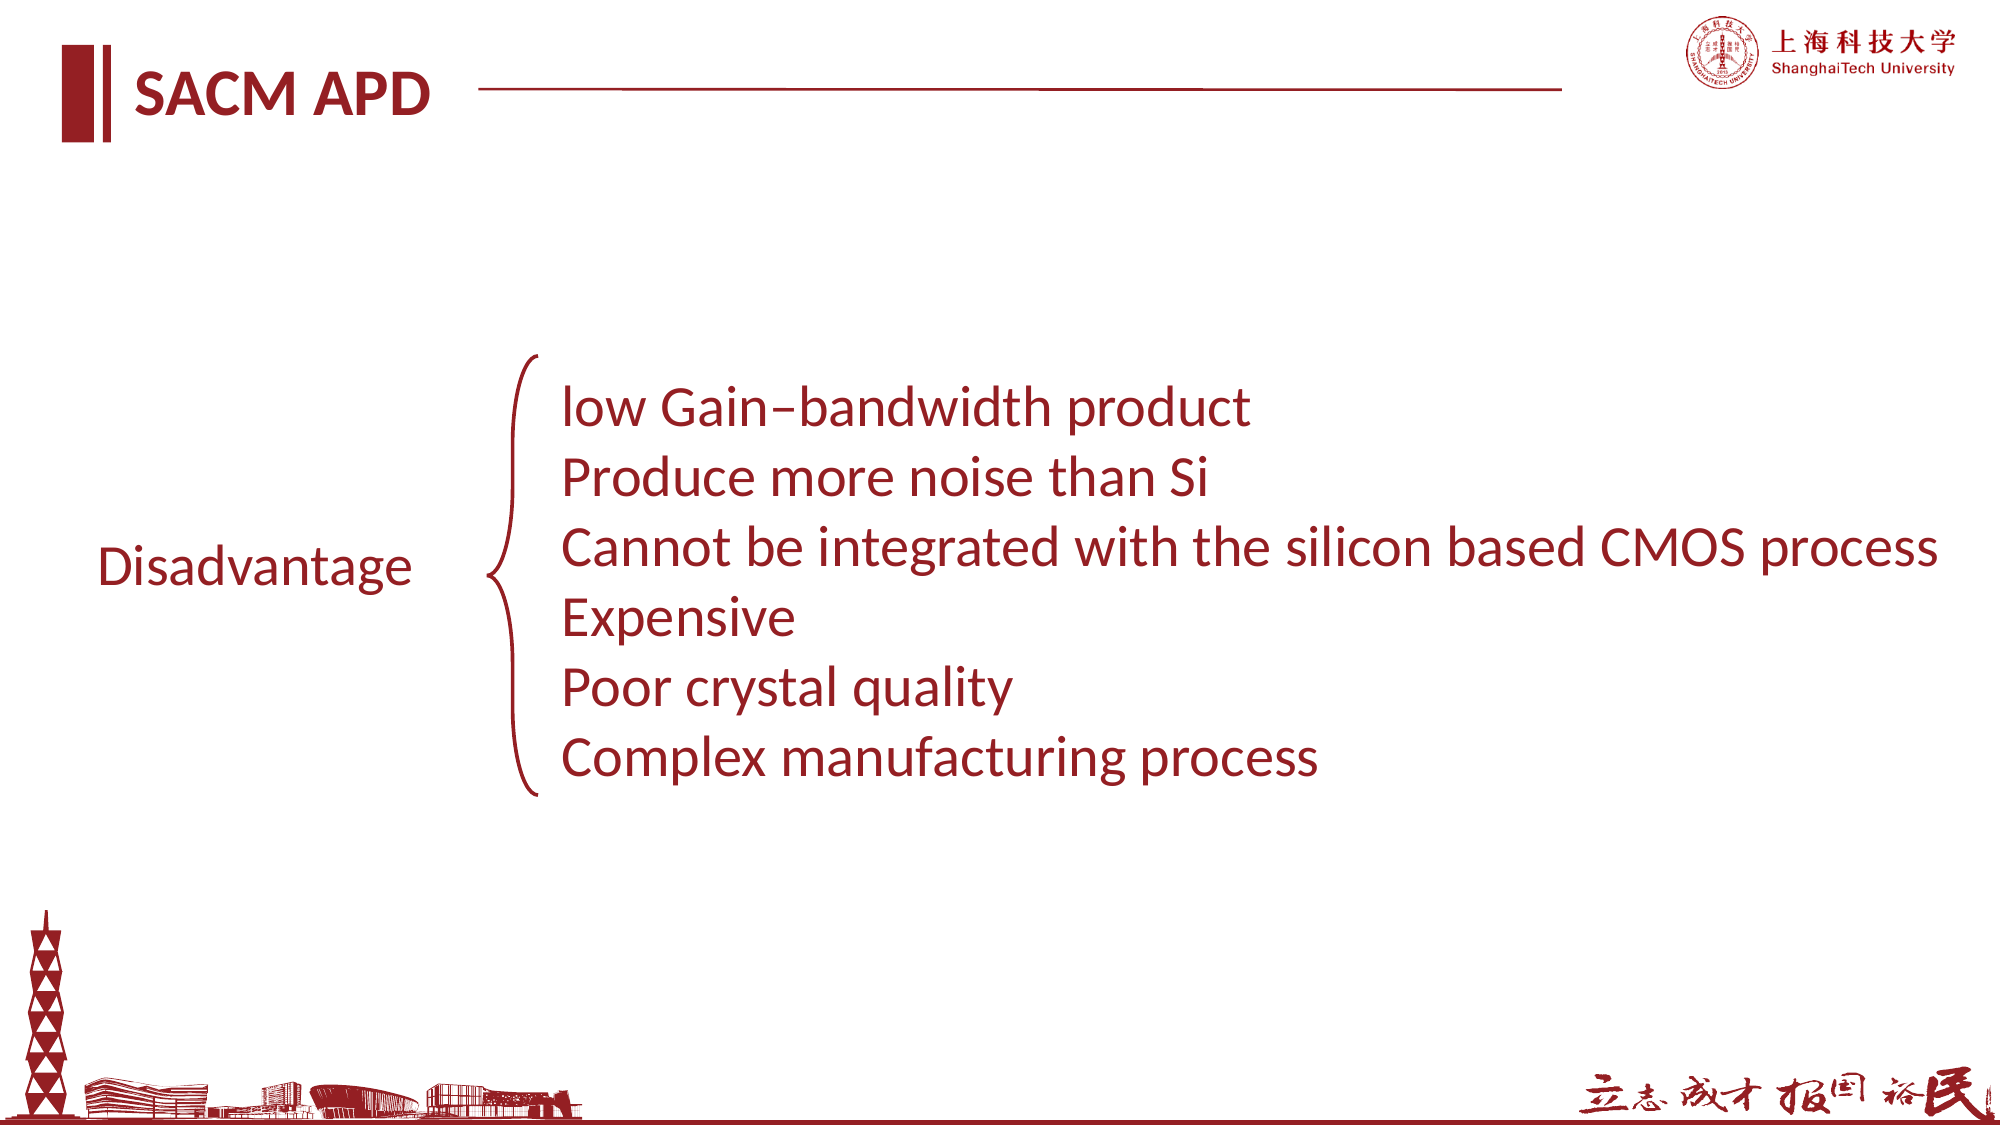

SACM APD

low Gain–bandwidth product
Produce more noise than Si
Cannot be integrated with the silicon based CMOS process
Expensive
Poor crystal quality
Complex manufacturing process
Disadvantage